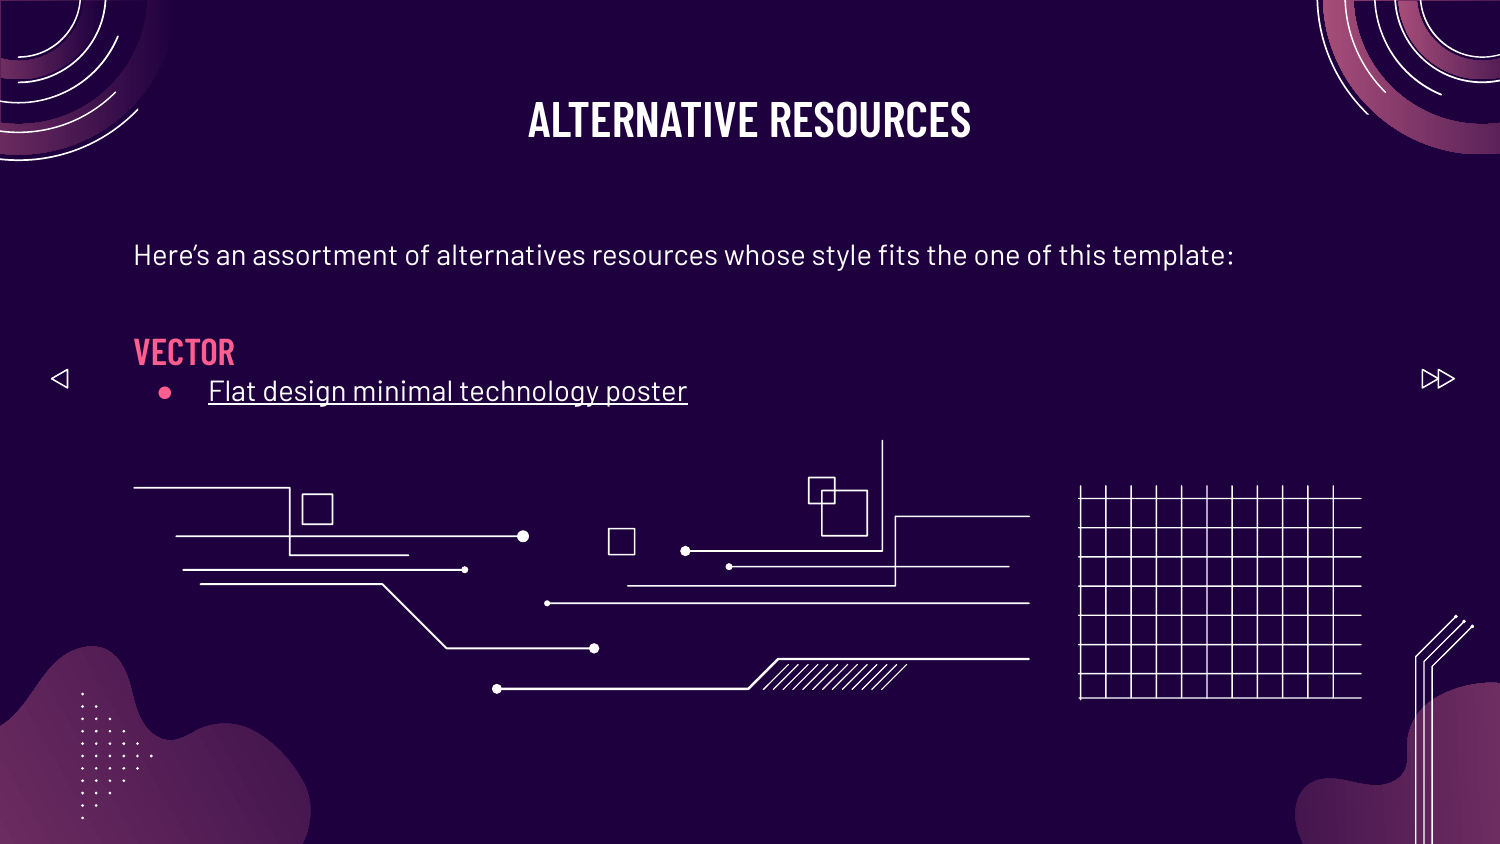

# ALTERNATIVE RESOURCES
Here’s an assortment of alternatives resources whose style fits the one of this template:

VECTOR
Flat design minimal technology poster